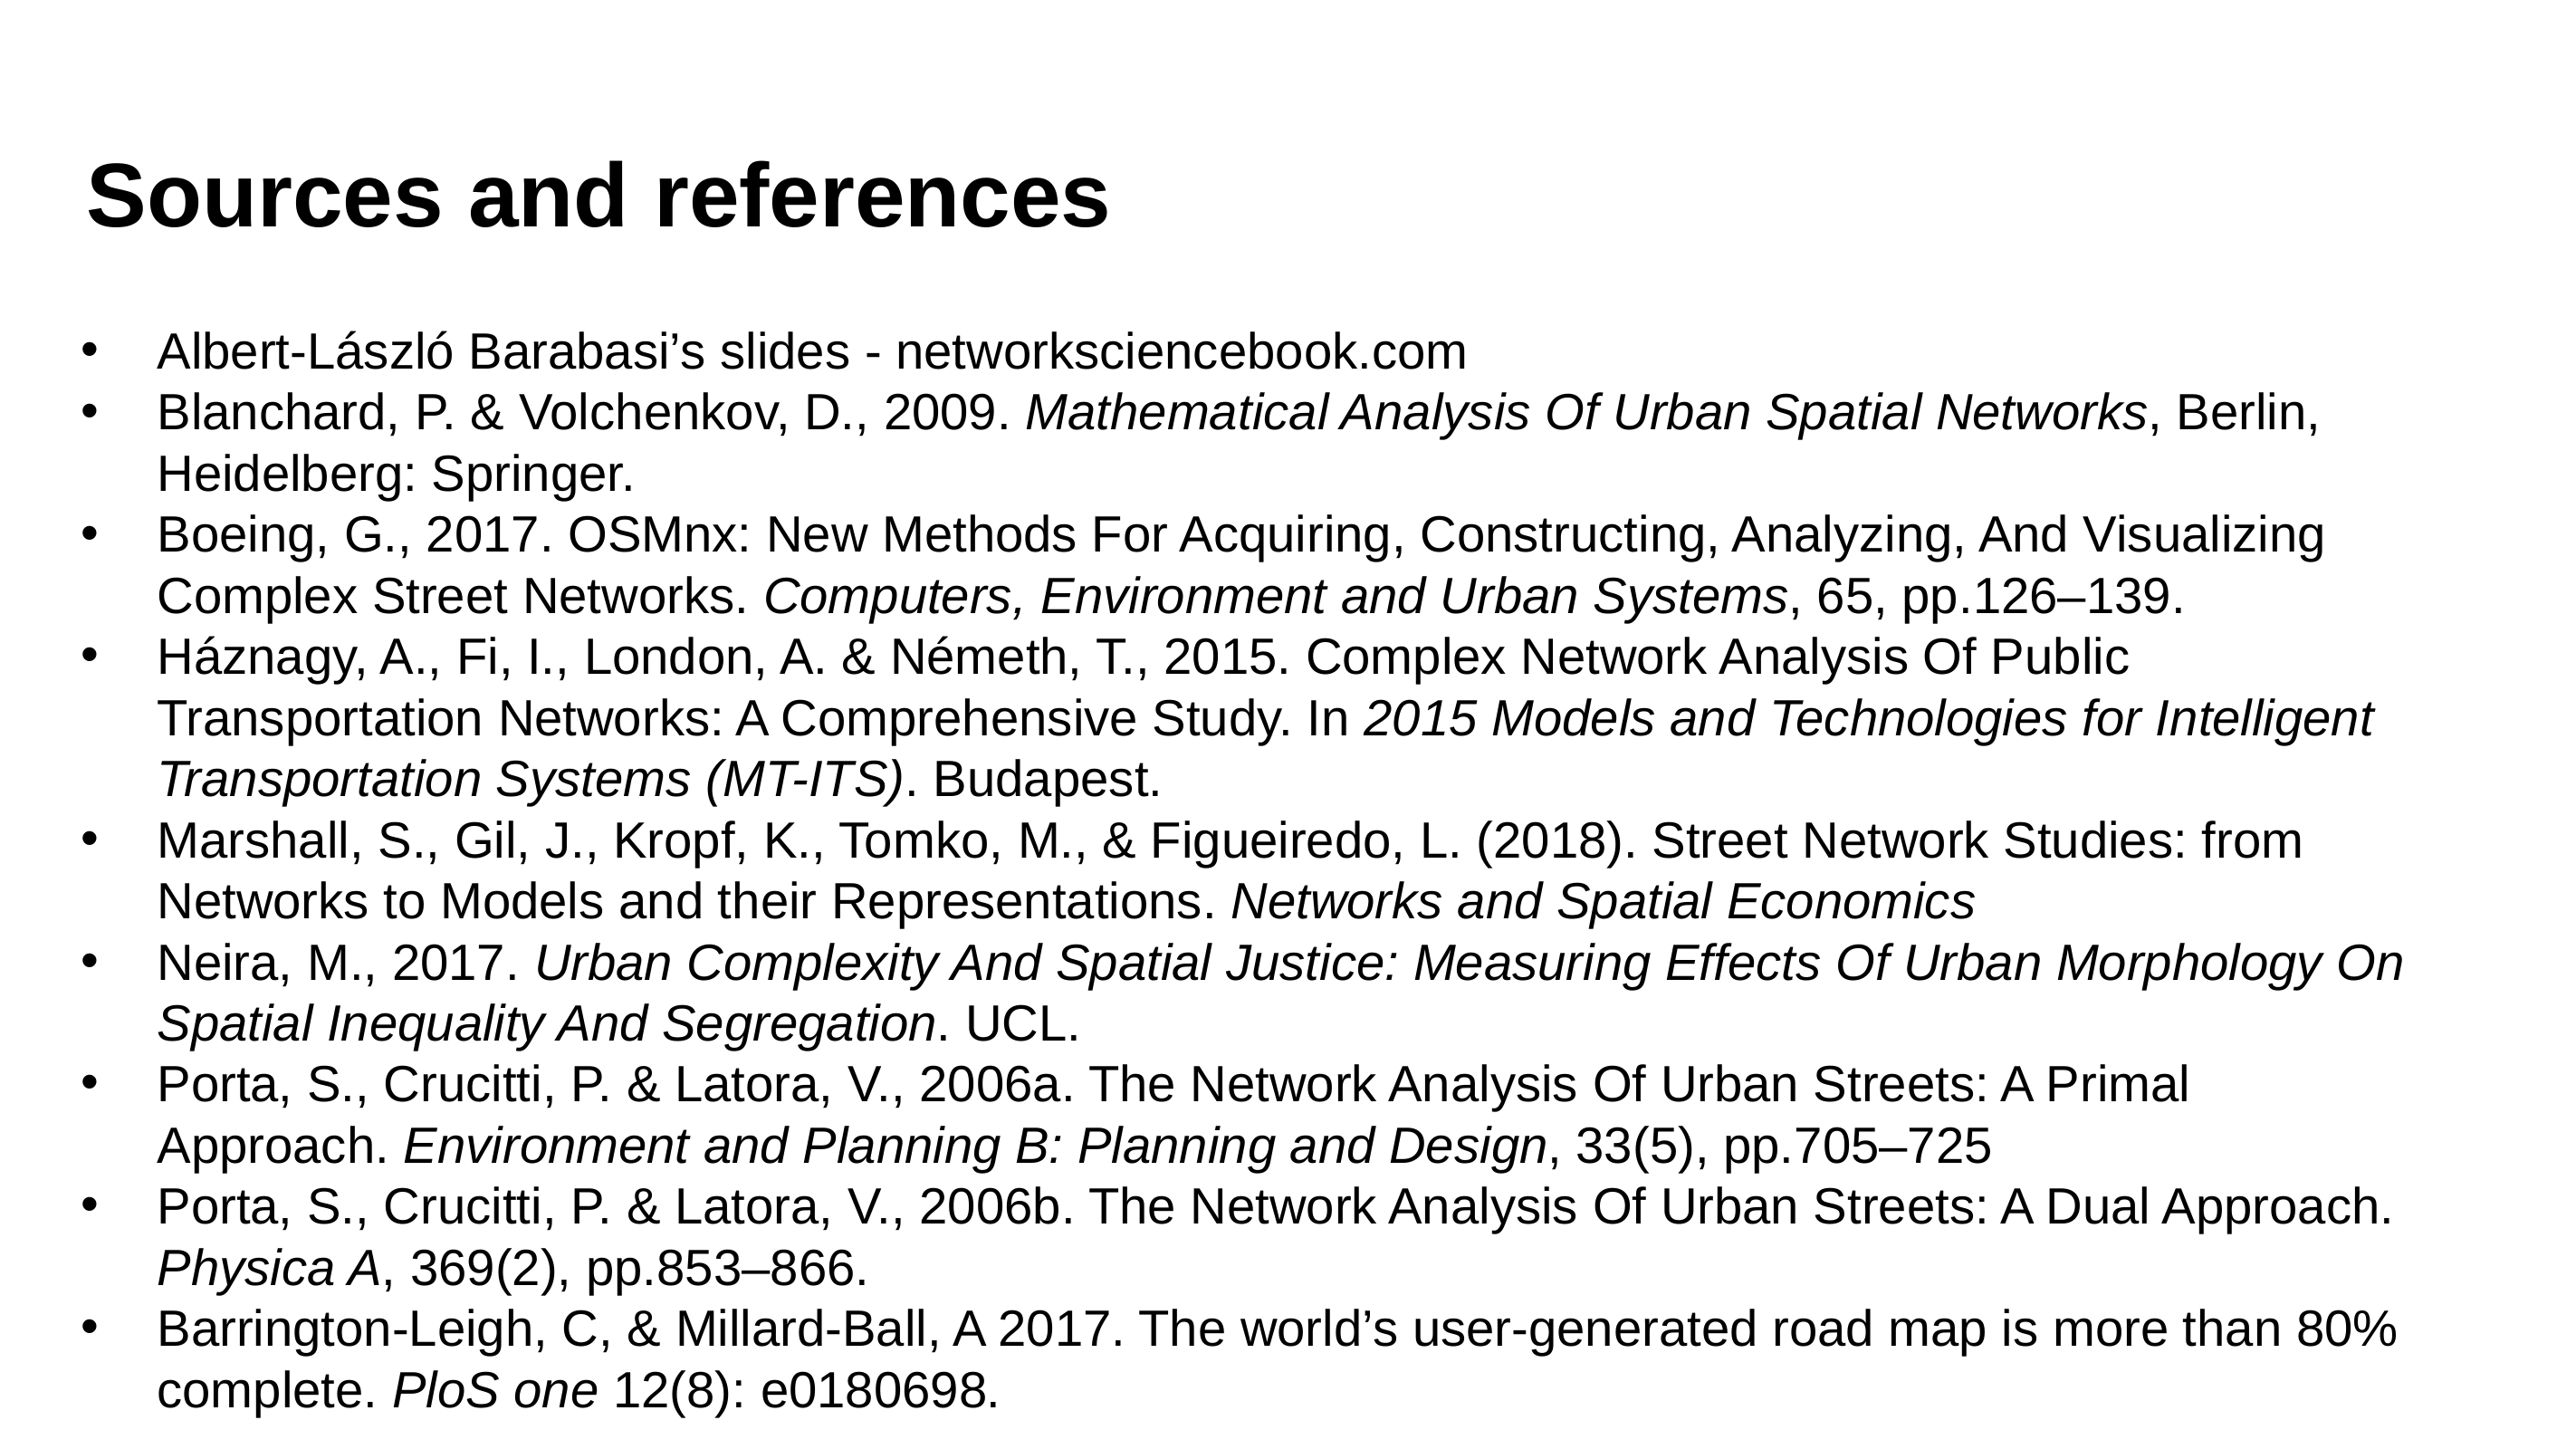

# Sources and references
Albert-László Barabasi’s slides - networksciencebook.com
Blanchard, P. & Volchenkov, D., 2009. Mathematical Analysis Of Urban Spatial Networks, Berlin, Heidelberg: Springer.
Boeing, G., 2017. OSMnx: New Methods For Acquiring, Constructing, Analyzing, And Visualizing Complex Street Networks. Computers, Environment and Urban Systems, 65, pp.126–139.
Háznagy, A., Fi, I., London, A. & Németh, T., 2015. Complex Network Analysis Of Public Transportation Networks: A Comprehensive Study. In 2015 Models and Technologies for Intelligent Transportation Systems (MT-ITS). Budapest.
Marshall, S., Gil, J., Kropf, K., Tomko, M., & Figueiredo, L. (2018). Street Network Studies: from Networks to Models and their Representations. Networks and Spatial Economics
Neira, M., 2017. Urban Complexity And Spatial Justice: Measuring Effects Of Urban Morphology On Spatial Inequality And Segregation. UCL.
Porta, S., Crucitti, P. & Latora, V., 2006a. The Network Analysis Of Urban Streets: A Primal Approach. Environment and Planning B: Planning and Design, 33(5), pp.705–725
Porta, S., Crucitti, P. & Latora, V., 2006b. The Network Analysis Of Urban Streets: A Dual Approach. Physica A, 369(2), pp.853–866.
Barrington-Leigh, C, & Millard-Ball, A 2017. The world’s user-generated road map is more than 80% complete. PloS one 12(8): e0180698.